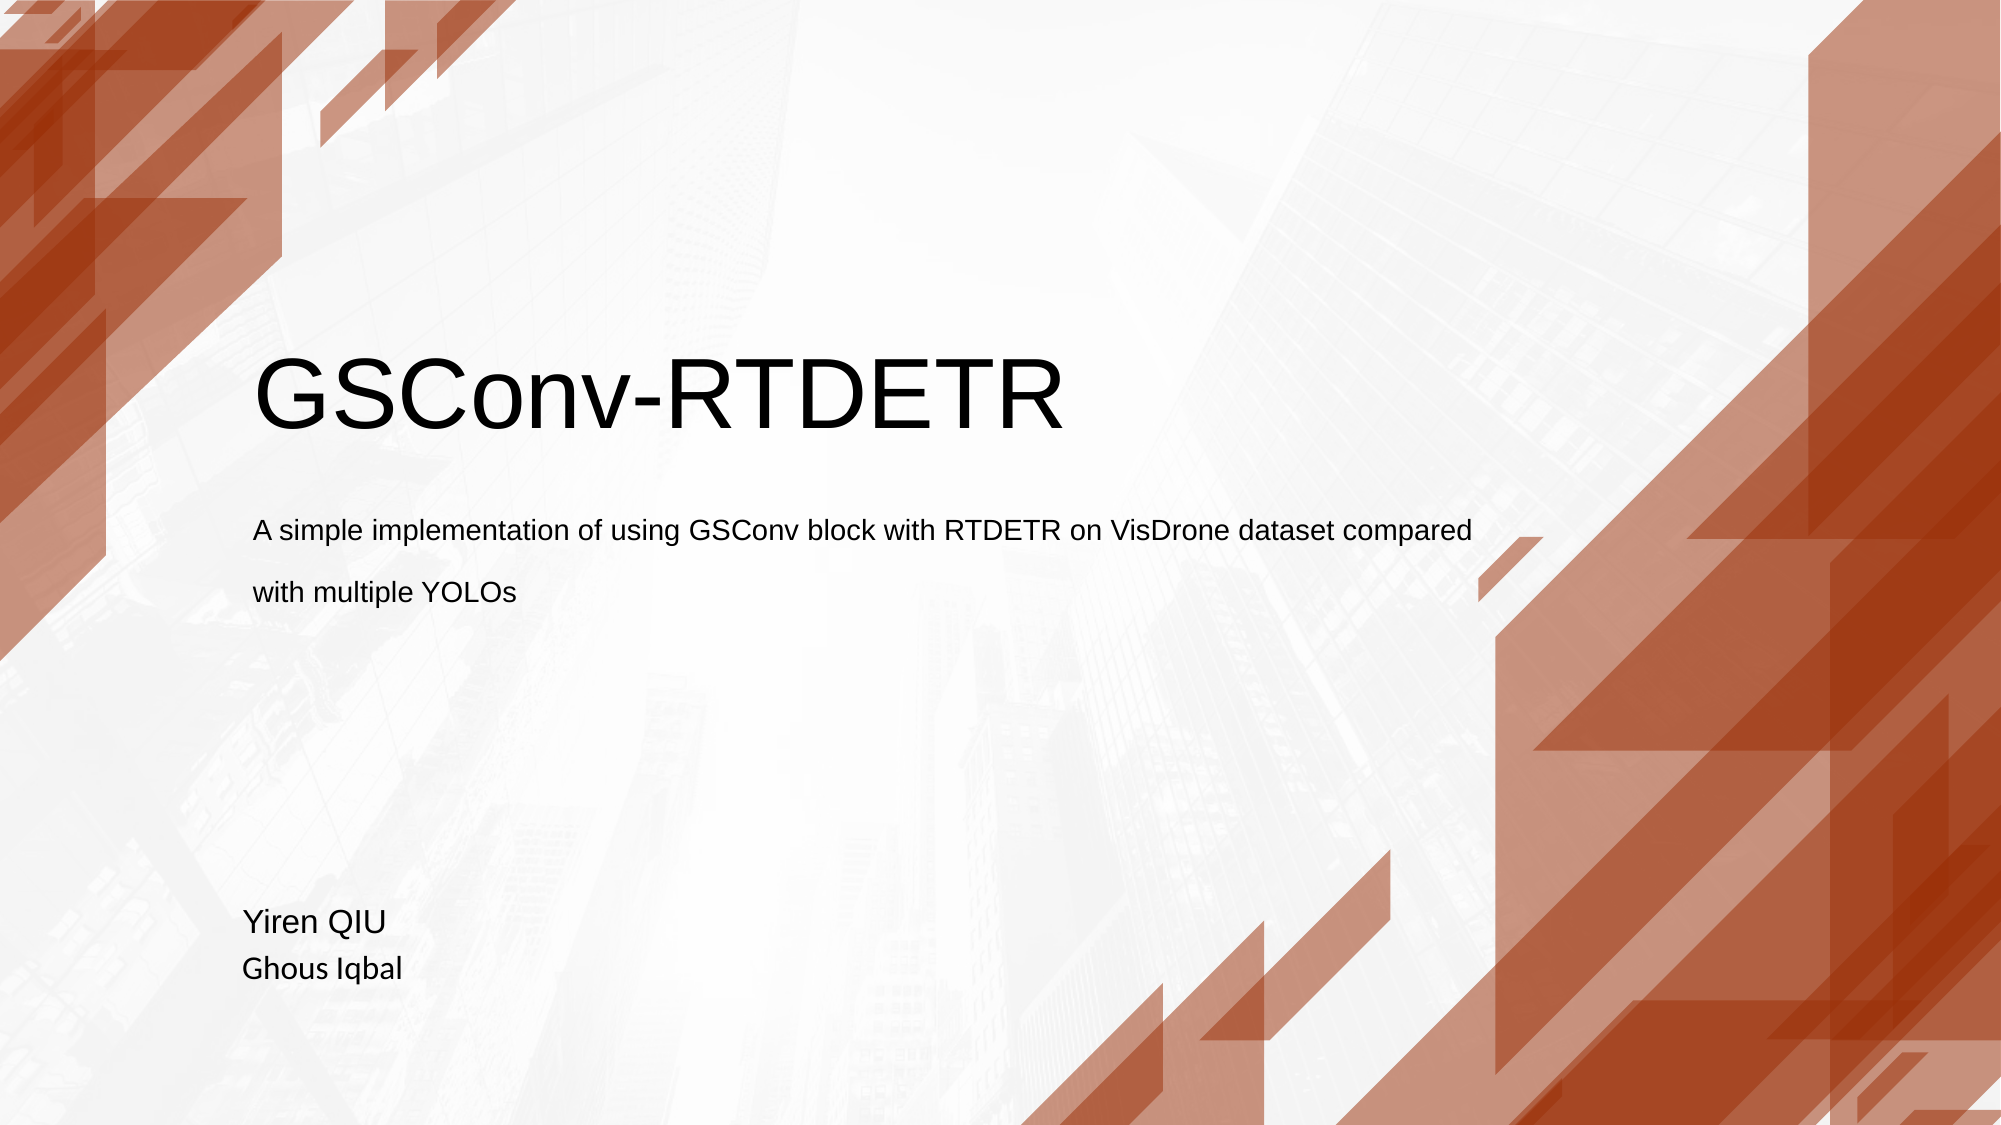

# GSConv-RTDETR
A simple implementation of using GSConv block with RTDETR on VisDrone dataset compared
with multiple YOLOs
Yiren QIU

Ghous Iqbal